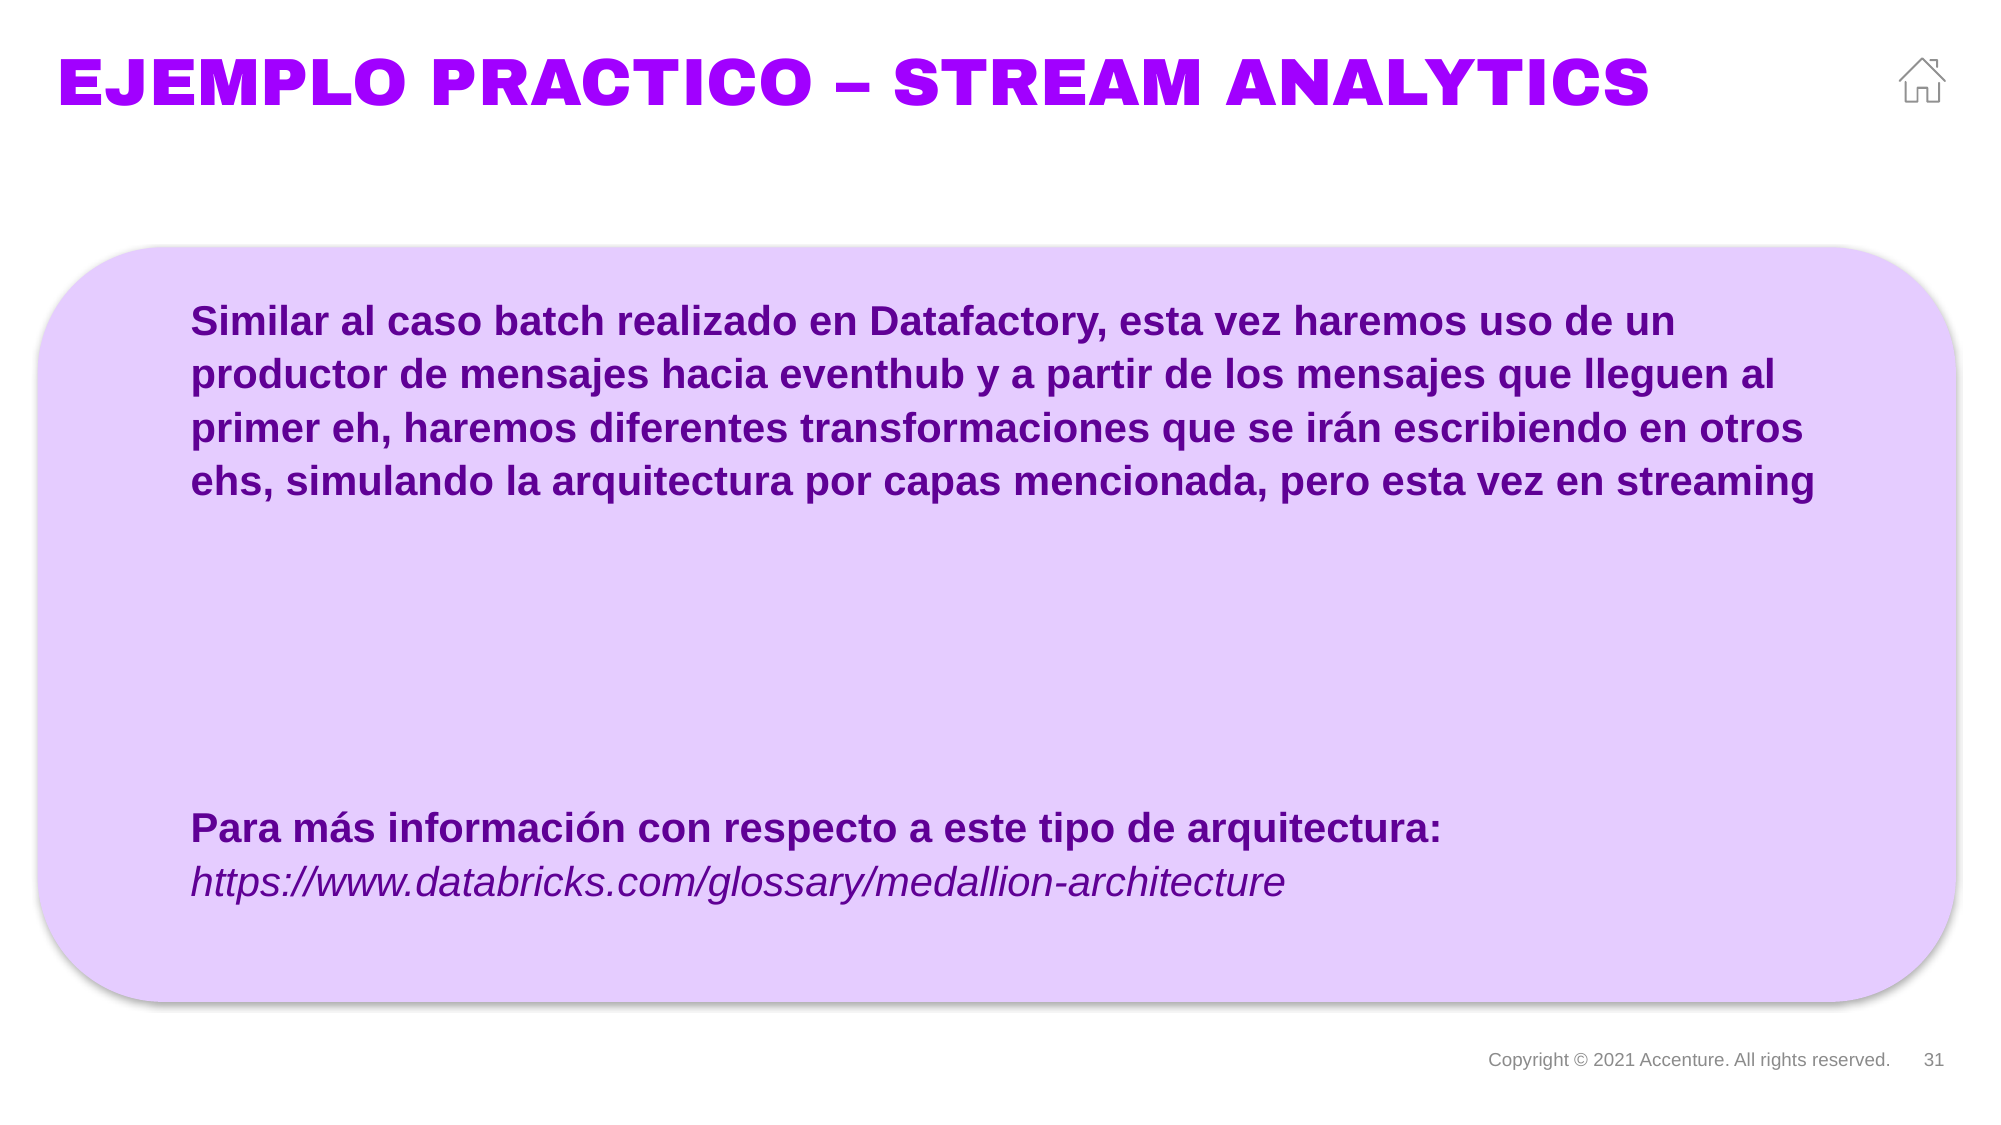

# Ejemplo practico – stream analytics

Similar al caso batch realizado en Datafactory, esta vez haremos uso de un productor de mensajes hacia eventhub y a partir de los mensajes que lleguen al primer eh, haremos diferentes transformaciones que se irán escribiendo en otros ehs, simulando la arquitectura por capas mencionada, pero esta vez en streaming

Para más información con respecto a este tipo de arquitectura: https://www.databricks.com/glossary/medallion-architecture
Copyright © 2021 Accenture. All rights reserved.
31